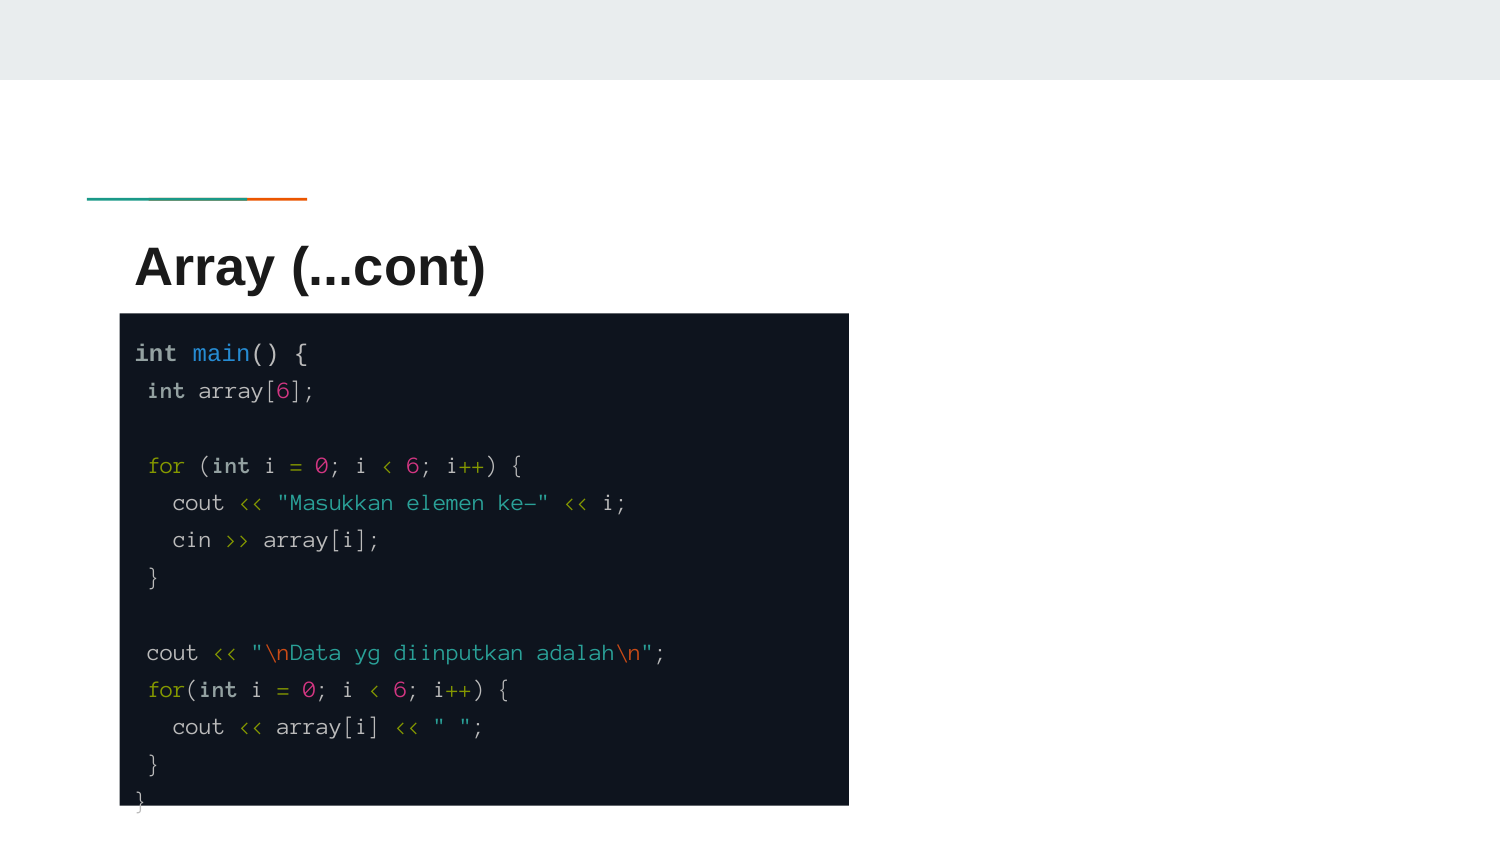

# Array (...cont)
int main() {
 int array[6];

 for (int i = 0; i < 6; i++) {
   cout << "Masukkan elemen ke-" << i;
   cin >> array[i];
 }

 cout << "\nData yg diinputkan adalah\n";
 for(int i = 0; i < 6; i++) {
   cout << array[i] << " ";
 }
}